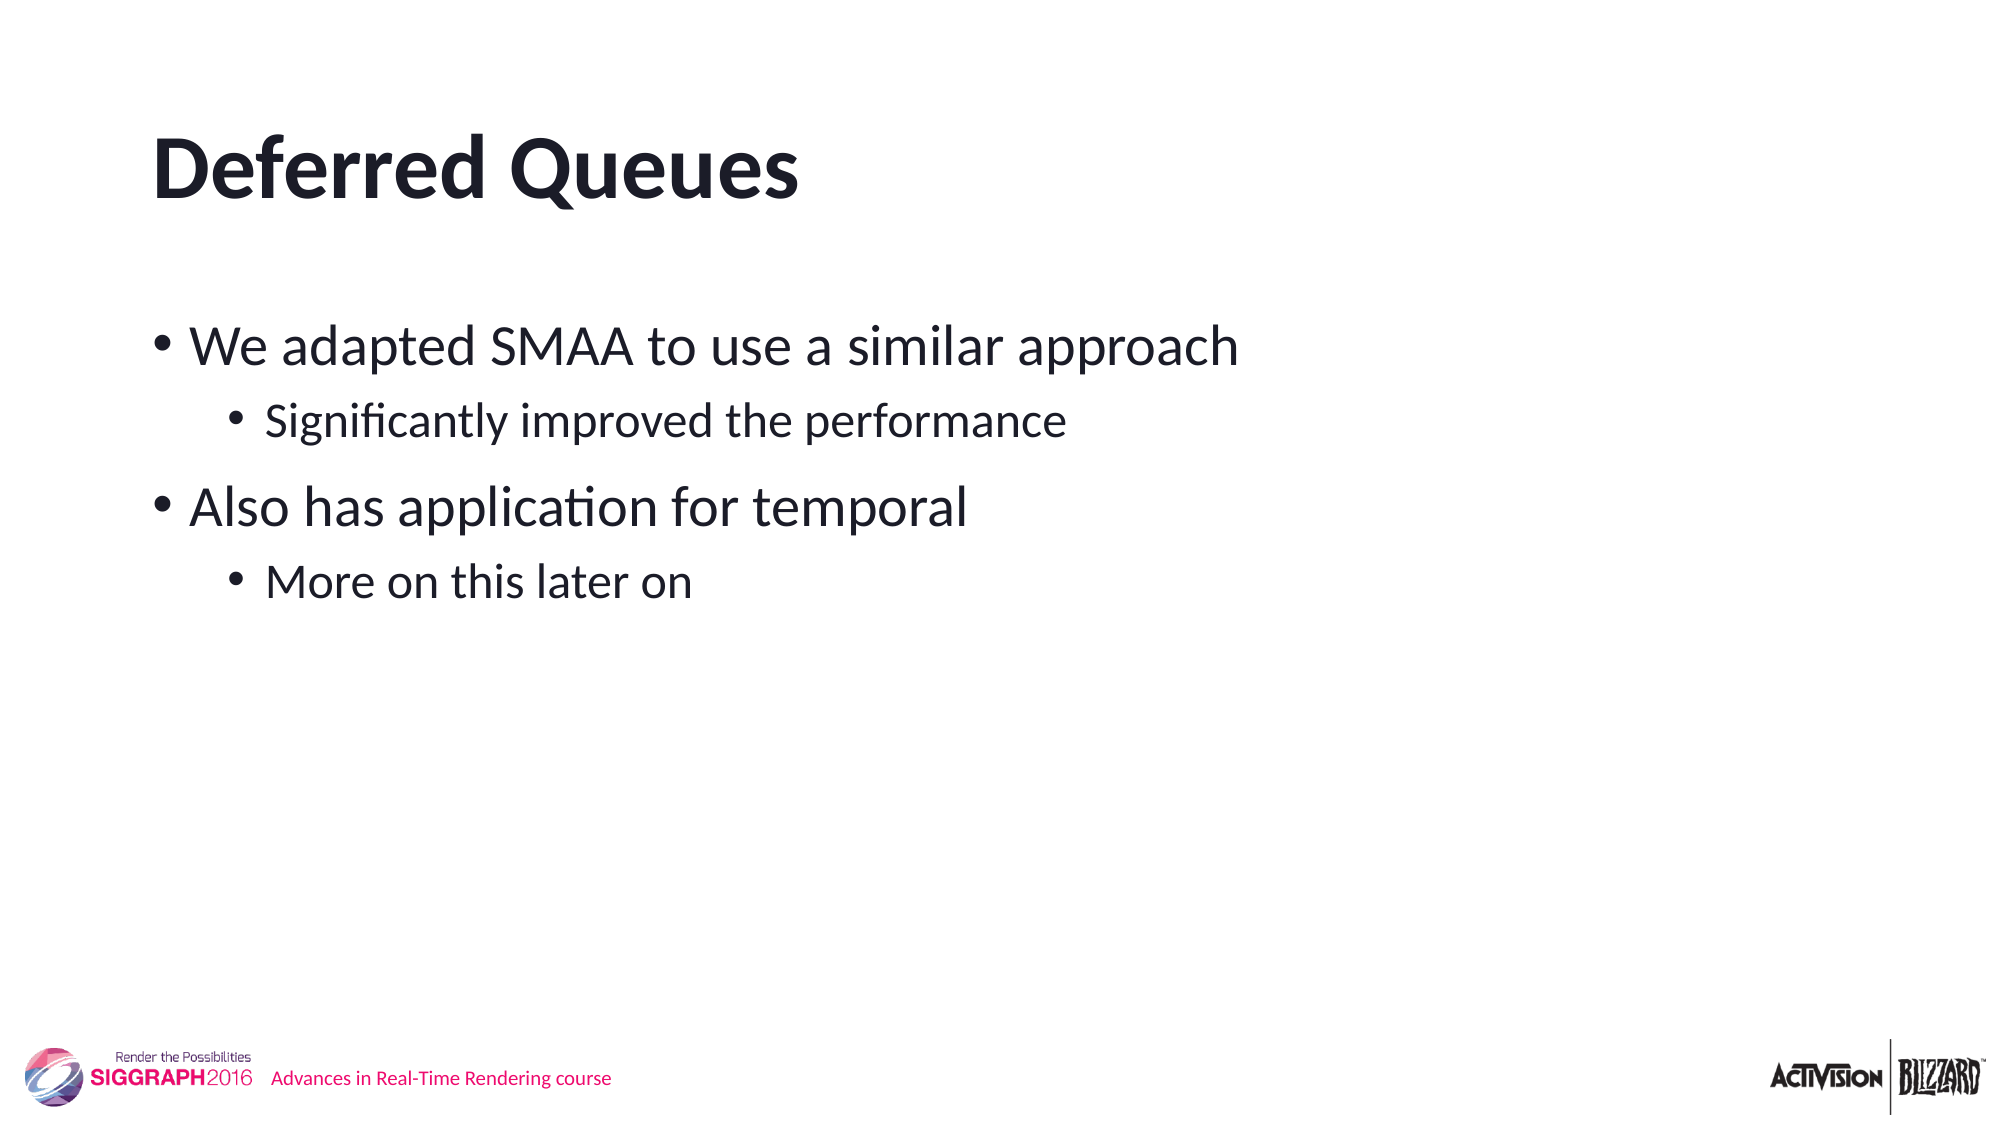

# Deferred Queues
We adapted SMAA to use a similar approach
Significantly improved the performance
Also has application for temporal
More on this later on

Advances in Real-Time Rendering course